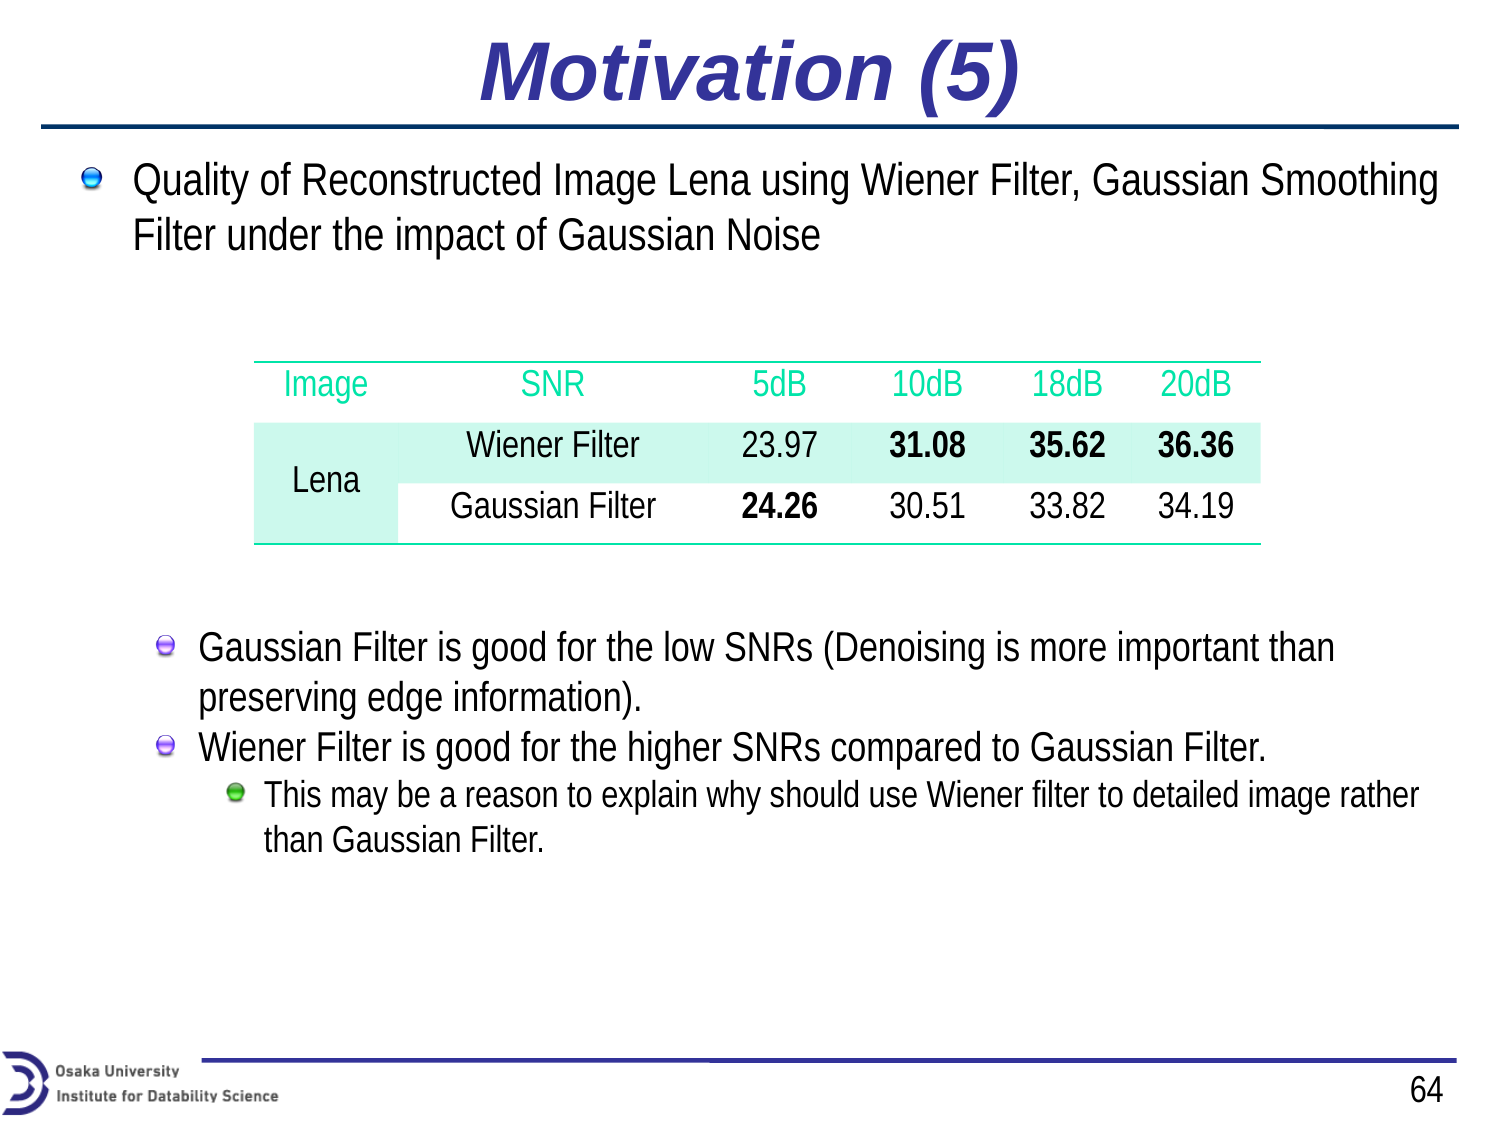

# Motivation (5)
Quality of Reconstructed Image Lena using Wiener Filter, Gaussian Smoothing Filter under the impact of Gaussian Noise

Gaussian Filter is good for the low SNRs (Denoising is more important than preserving edge information).
Wiener Filter is good for the higher SNRs compared to Gaussian Filter.
This may be a reason to explain why should use Wiener filter to detailed image rather than Gaussian Filter.

| Image | SNR | 5dB | 10dB | 18dB | 20dB |
| --- | --- | --- | --- | --- | --- |
| Lena | Wiener Filter | 23.97 | 31.08 | 35.62 | 36.36 |
|  | Gaussian Filter | 24.26 | 30.51 | 33.82 | 34.19 |
64